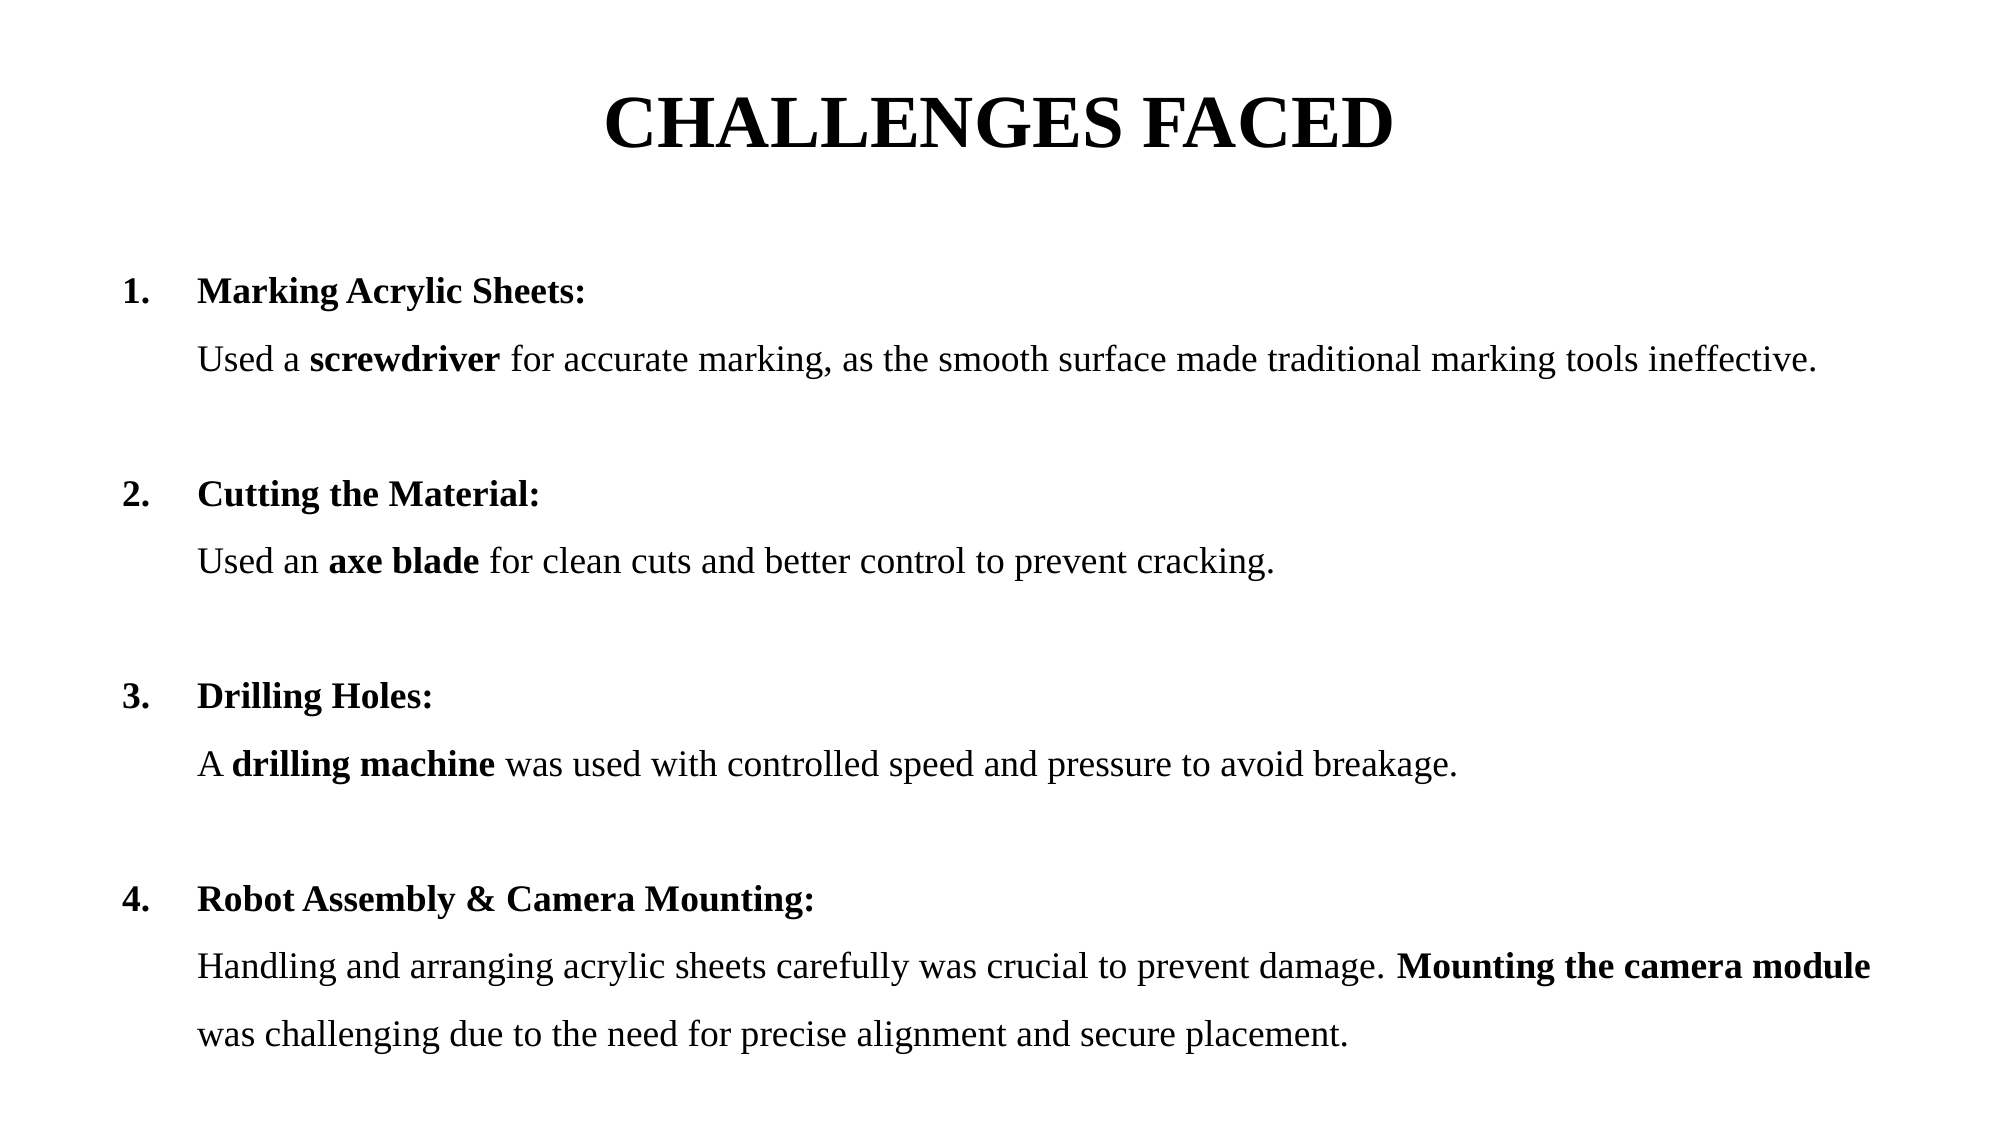

# CHALLENGES FACED
Marking Acrylic Sheets:
Used a screwdriver for accurate marking, as the smooth surface made traditional marking tools ineffective.

Cutting the Material:
Used an axe blade for clean cuts and better control to prevent cracking.

Drilling Holes:
A drilling machine was used with controlled speed and pressure to avoid breakage.

Robot Assembly & Camera Mounting:
Handling and arranging acrylic sheets carefully was crucial to prevent damage. Mounting the camera module was challenging due to the need for precise alignment and secure placement.